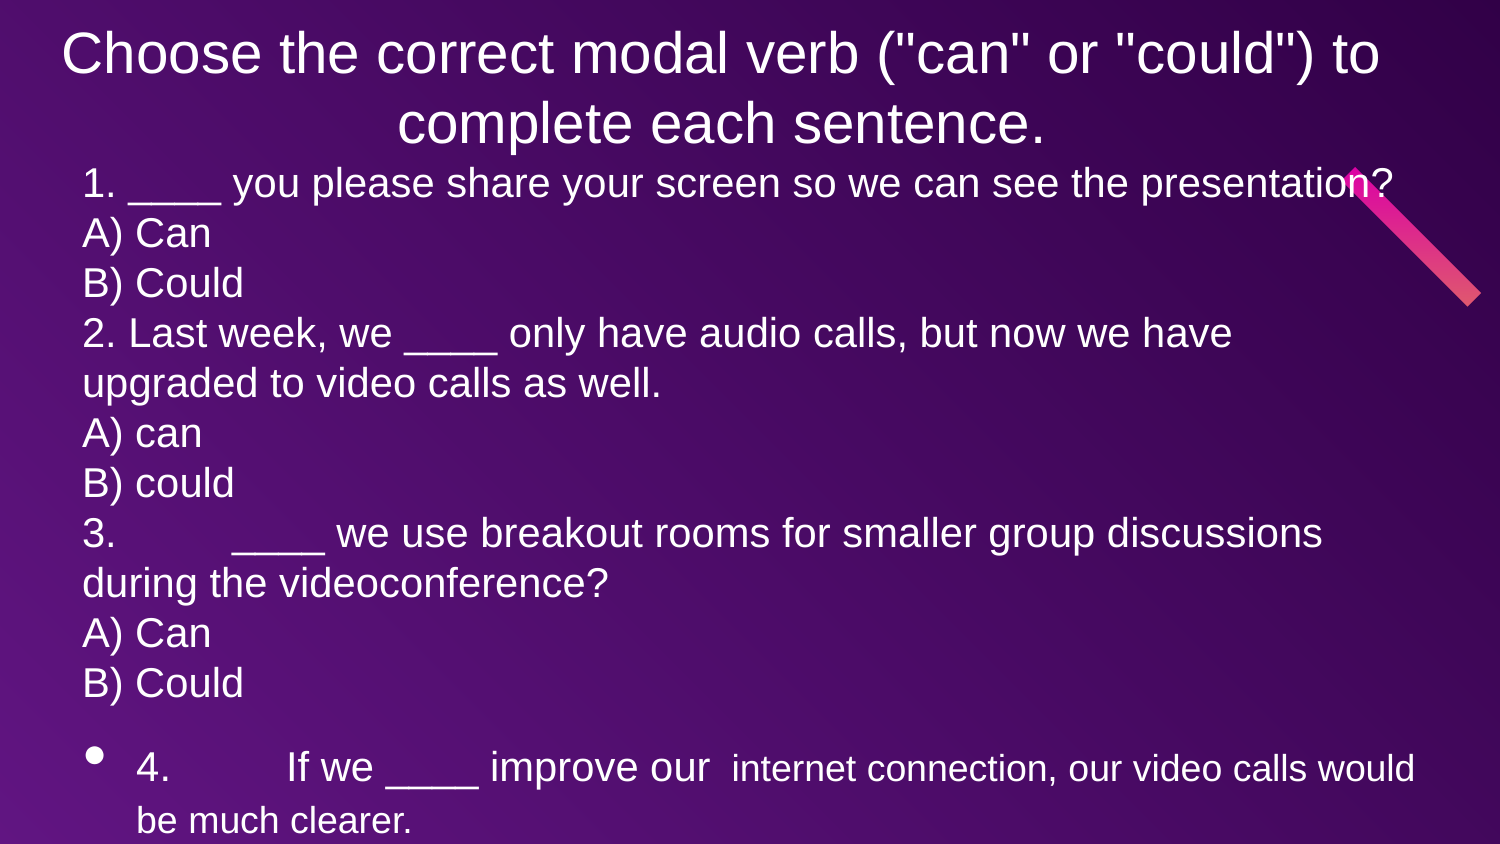

# Choose the correct modal verb ("can" or "could") to complete each sentence.
1. ____ you please share your screen so we can see the presentation?
A) Can
B) Could
2. Last week, we ____ only have audio calls, but now we have upgraded to video calls as well.
A) can
B) could
3.	____ we use breakout rooms for smaller group discussions during the videoconference?
A) Can
B) Could
4.	If we ____ improve our internet connection, our video calls would be much clearer.
A) can
B) could
5.	I ____ assist you with setting up the video conferencing software if needed.
A) can
B) could
6.	____ you please mute your microphone when you're not speaking to reduce background noise?
A) Can
B) Could
7.	We ____ schedule regular videoconferences to keep everyone updated.
A) can
B) could
8.	____ I help troubleshoot any issues you're having with your webcam?
A) Can
B) Could